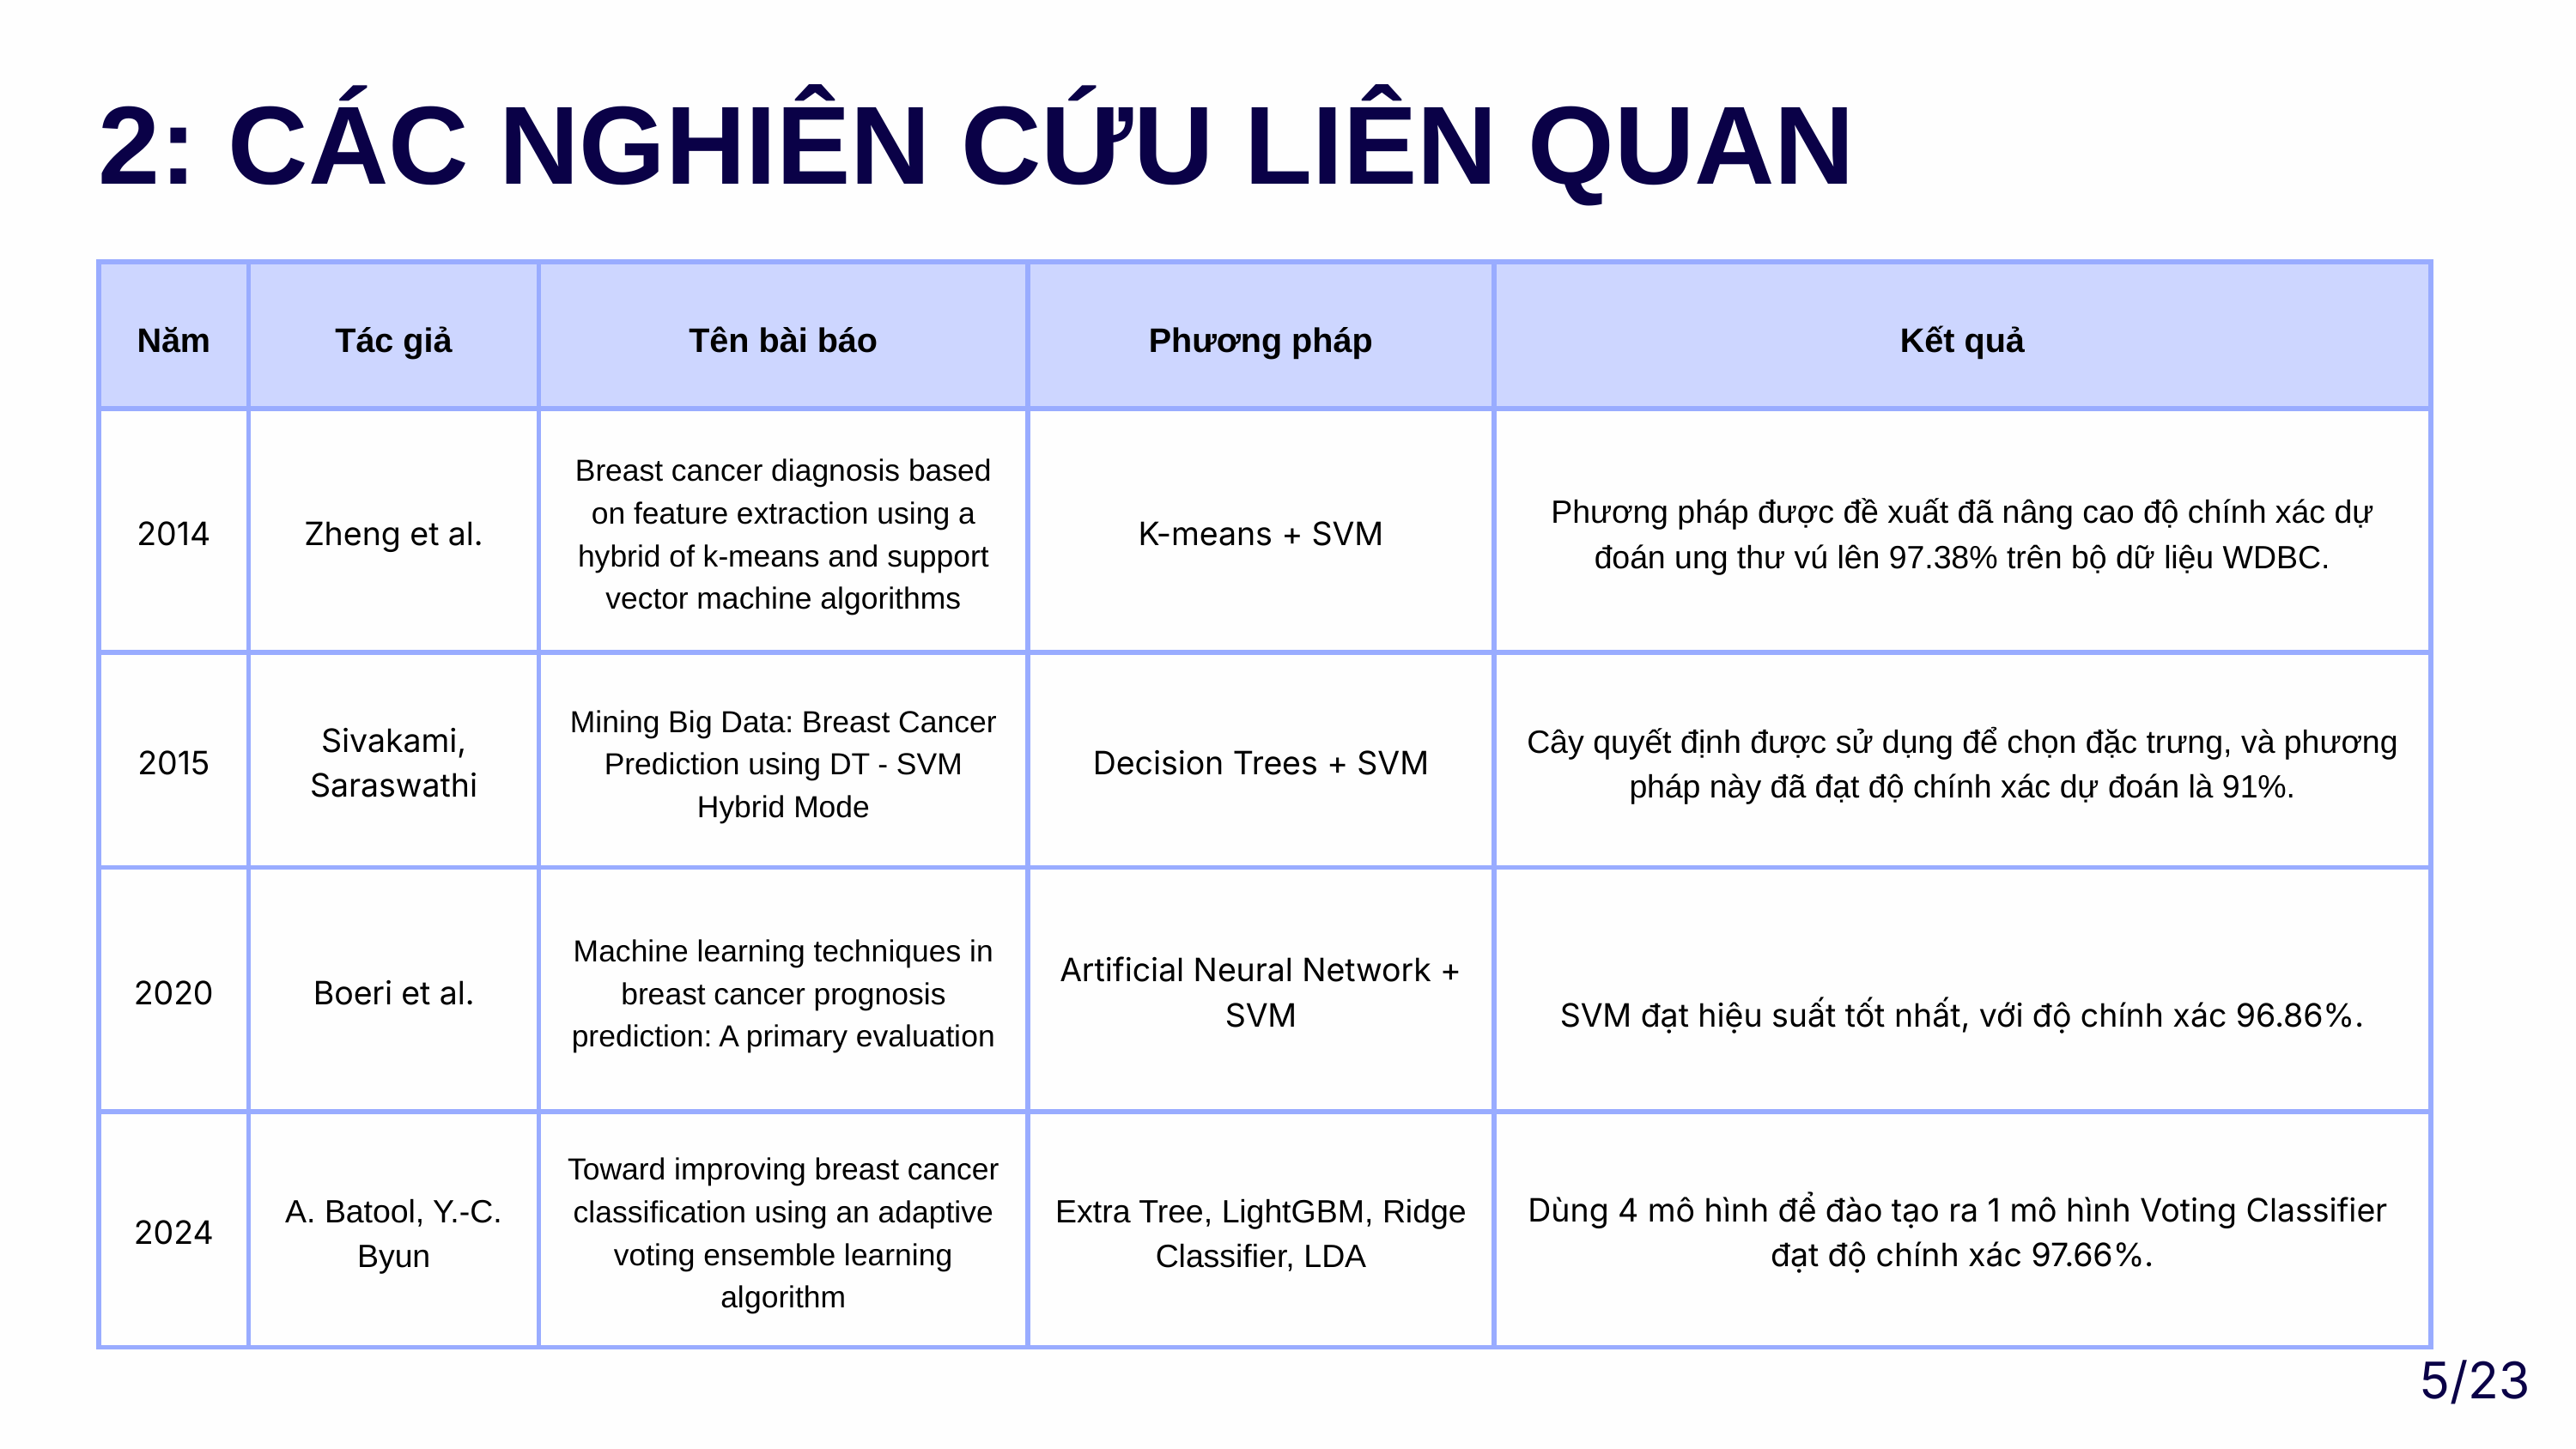

2: CÁC NGHIÊN CỨU LIÊN QUAN
| Năm | Tác giả | Tên bài báo | Phương pháp | Kết quả |
| --- | --- | --- | --- | --- |
| 2014 | Zheng et al. | Breast cancer diagnosis based on feature extraction using a hybrid of k-means and support vector machine algorithms | K-means + SVM | Phương pháp được đề xuất đã nâng cao độ chính xác dự đoán ung thư vú lên 97.38% trên bộ dữ liệu WDBC. |
| 2015 | Sivakami, Saraswathi | Mining Big Data: Breast Cancer Prediction using DT - SVM Hybrid Mode | Decision Trees + SVM | Cây quyết định được sử dụng để chọn đặc trưng, và phương pháp này đã đạt độ chính xác dự đoán là 91%. |
| 2020 | Boeri et al. | Machine learning techniques in breast cancer prognosis prediction: A primary evaluation | Artificial Neural Network + SVM | SVM đạt hiệu suất tốt nhất, với độ chính xác 96.86%. |
| 2024 | A. Batool, Y.-C. Byun | Toward improving breast cancer classification using an adaptive voting ensemble learning algorithm | Extra Tree, LightGBM, Ridge Classifier, LDA | Dùng 4 mô hình để đào tạo ra 1 mô hình Voting Classifier đạt độ chính xác 97.66%. |
5/23